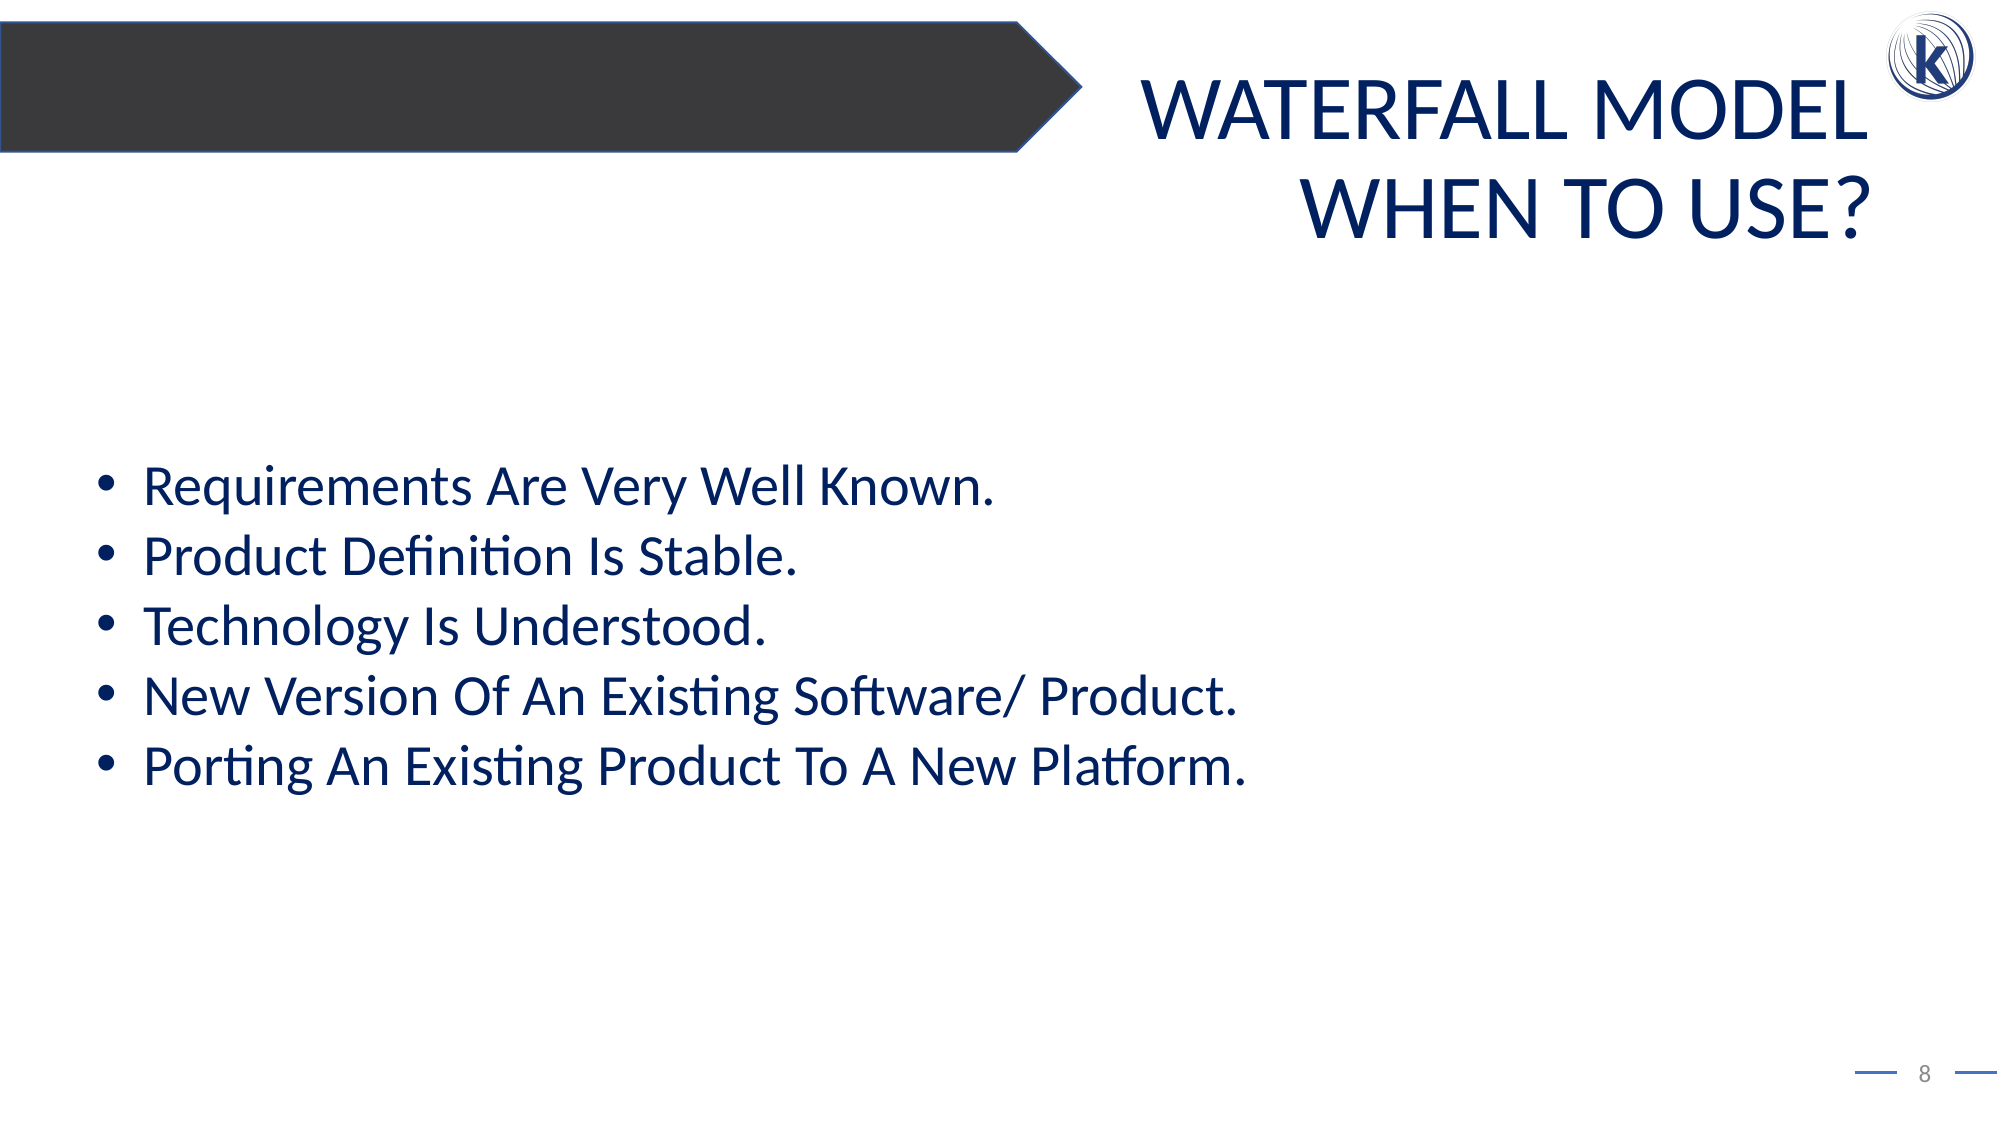

WATERFALL MODEL
        WHEN TO USE?

Requirements Are Very Well Known.
Product Definition Is Stable.
Technology Is Understood.
New Version Of An Existing Software/ Product.
Porting An Existing Product To A New Platform.
8